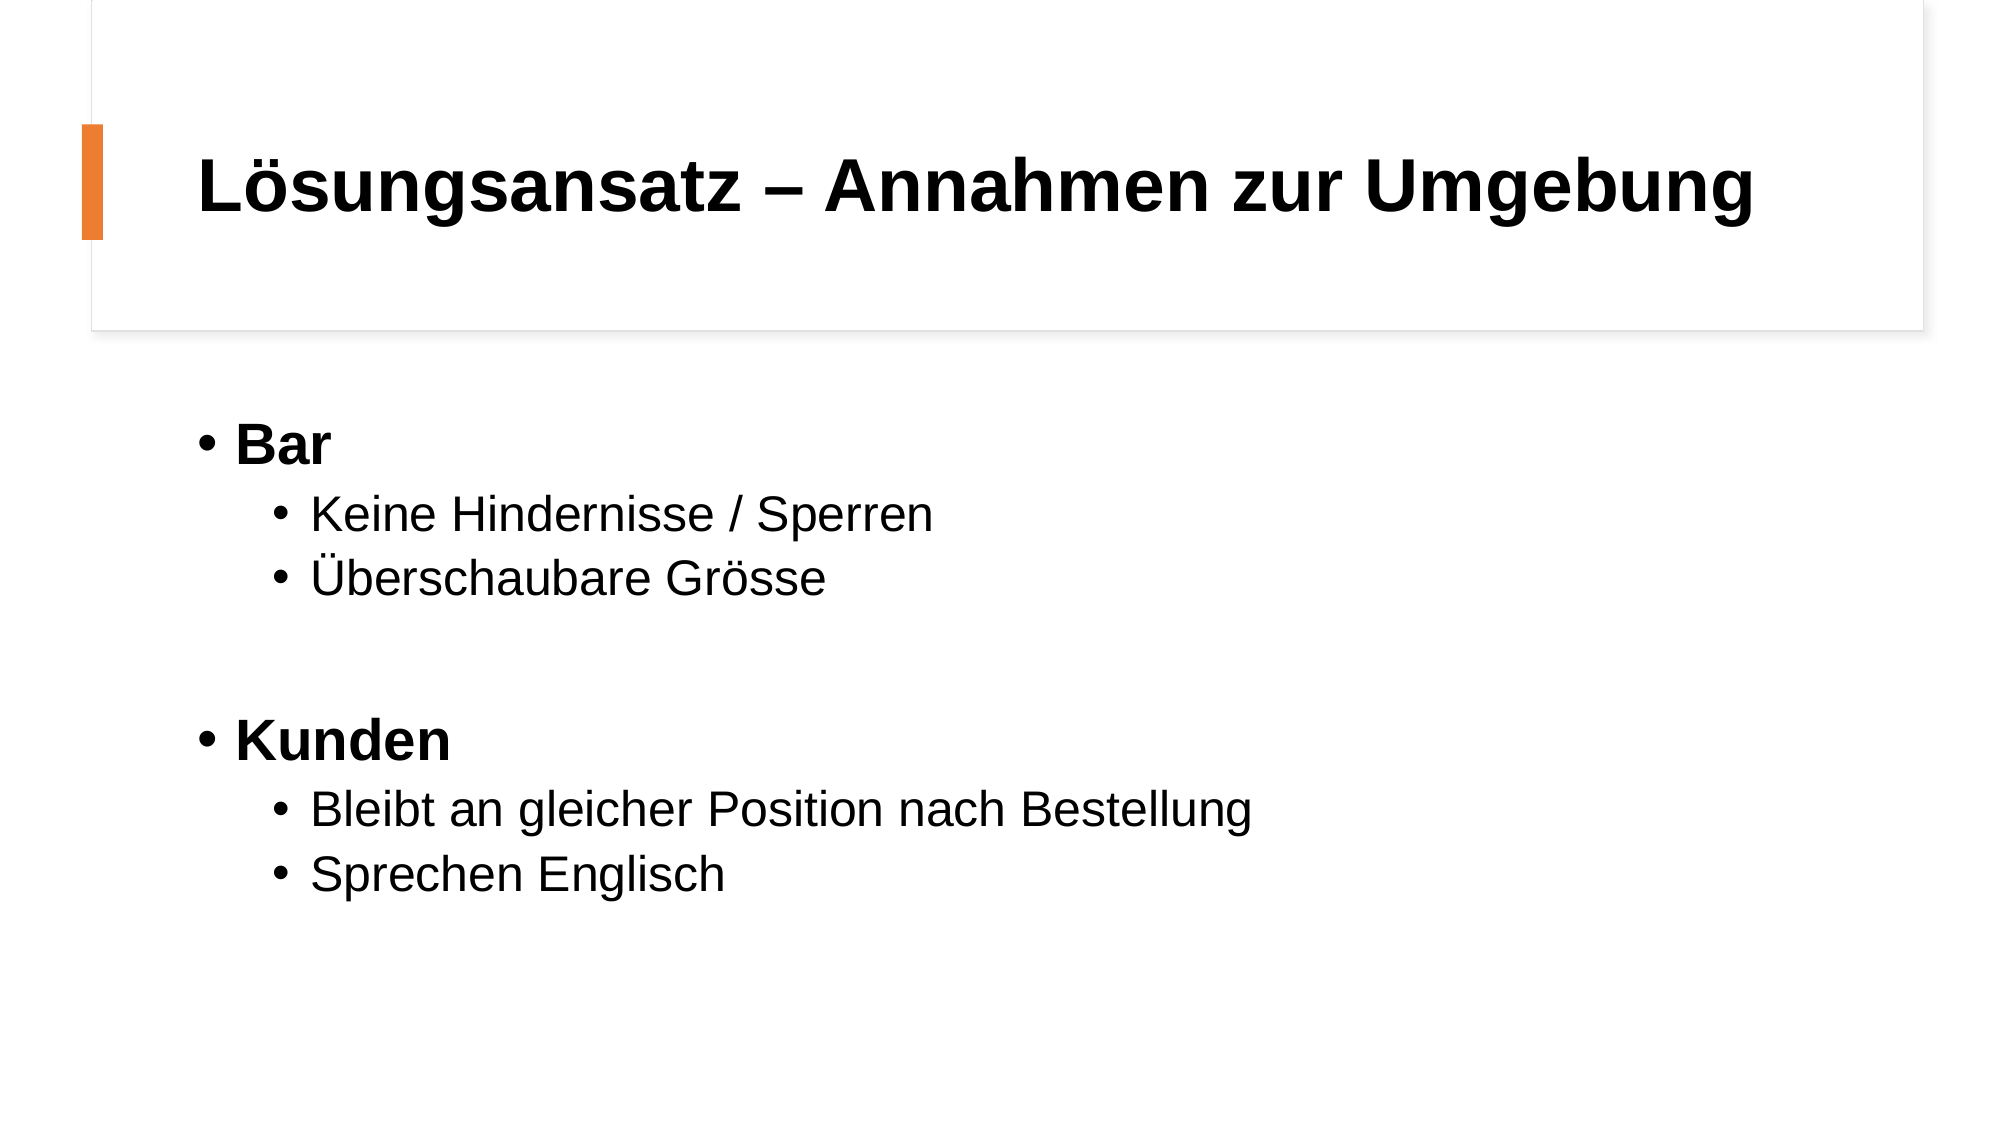

# Lösungsansatz – Annahmen zur Umgebung

Bar
Keine Hindernisse / Sperren
Überschaubare Grösse

Kunden
Bleibt an gleicher Position nach Bestellung
Sprechen Englisch